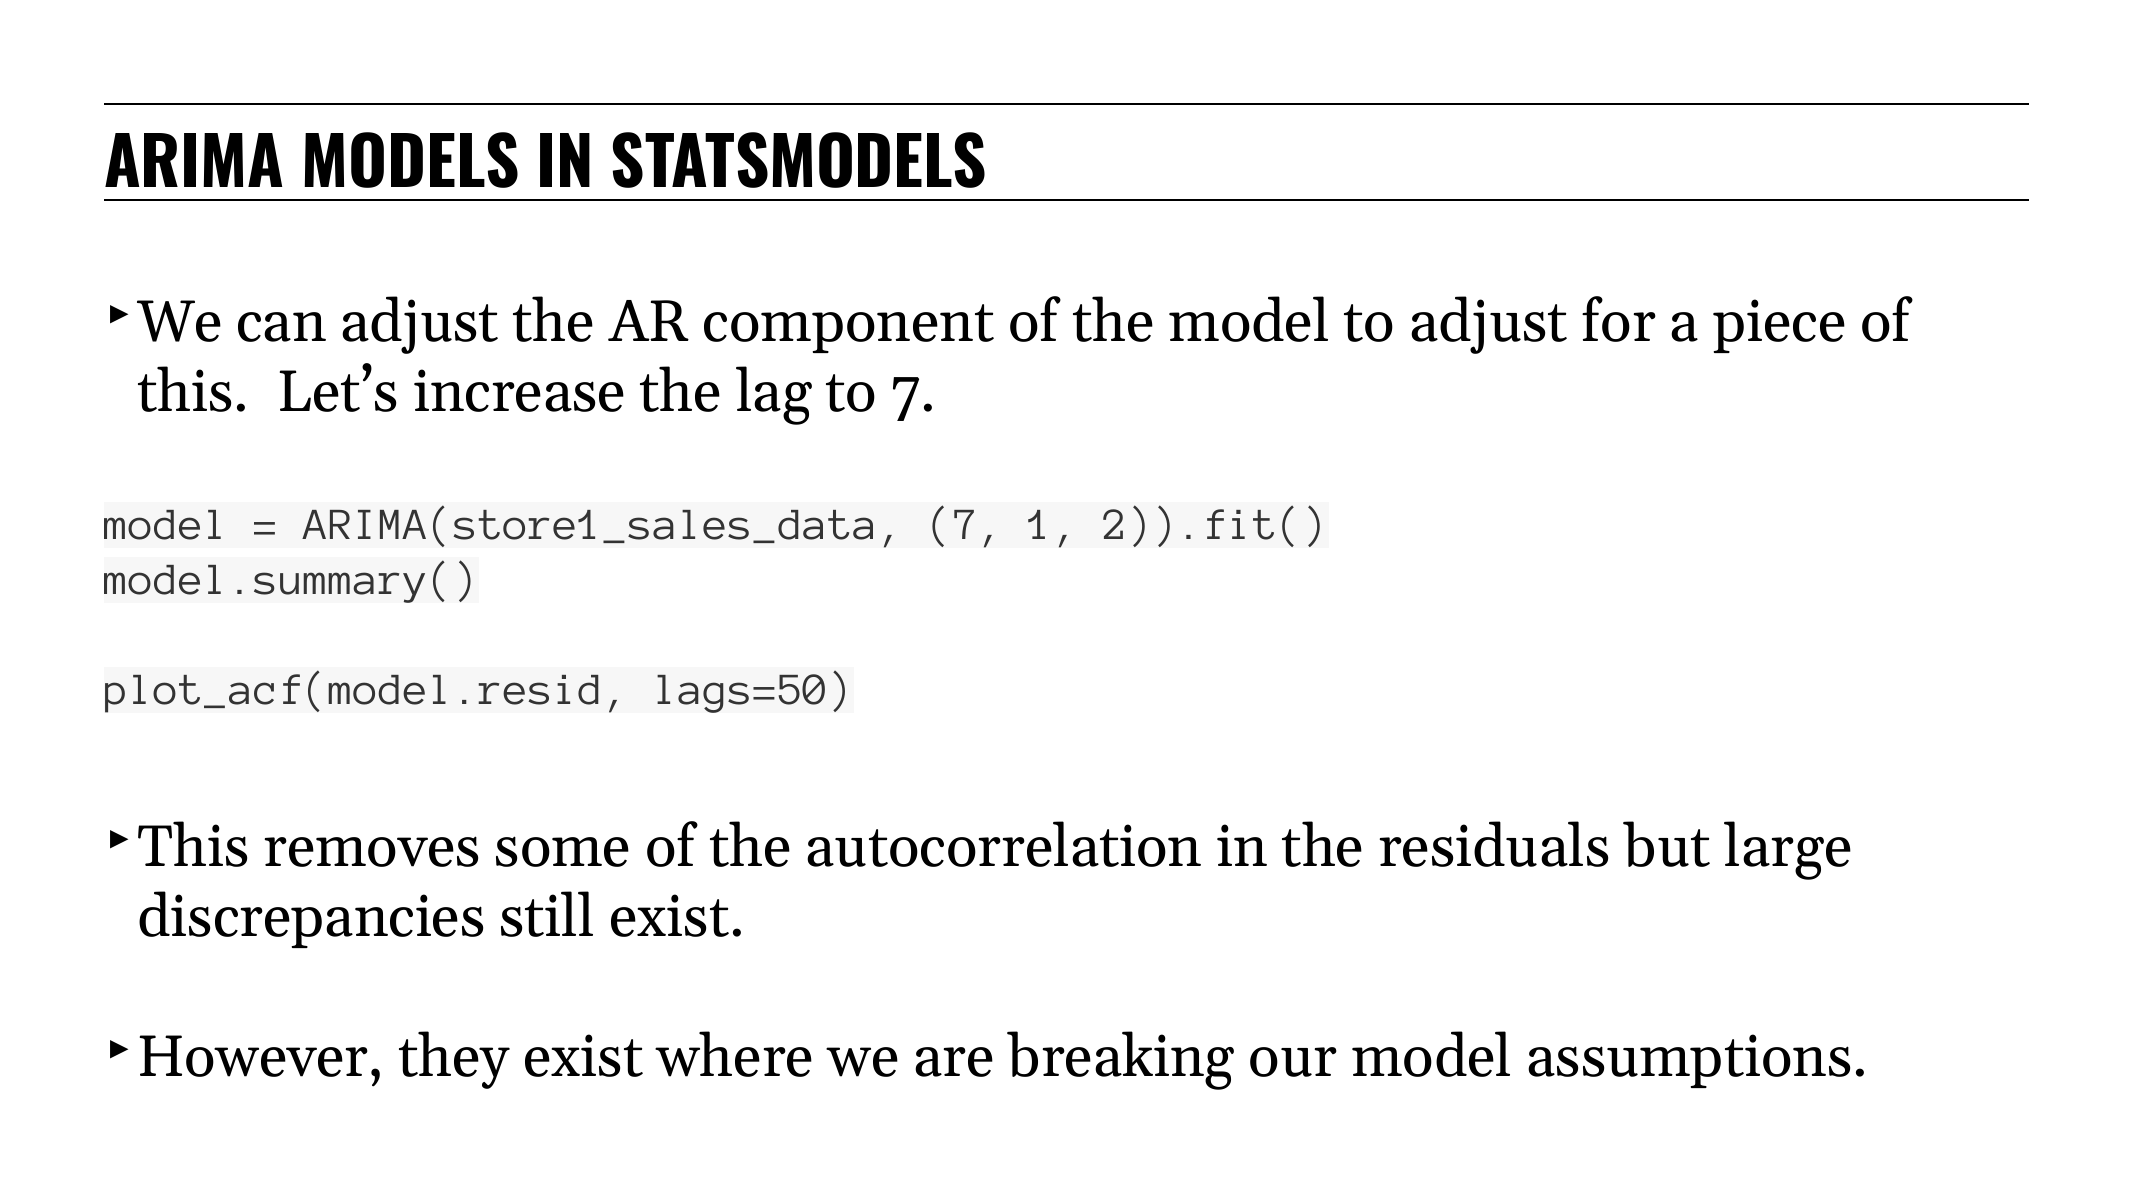

ARIMA MODELS IN STATSMODELS

We can adjust the AR component of the model to adjust for a piece of this.  Let’s increase the lag to 7.

model = ARIMA(store1_sales_data, (7, 1, 2)).fit()
model.summary()
plot_acf(model.resid, lags=50)

This removes some of the autocorrelation in the residuals but large discrepancies still exist.

However, they exist where we are breaking our model assumptions.